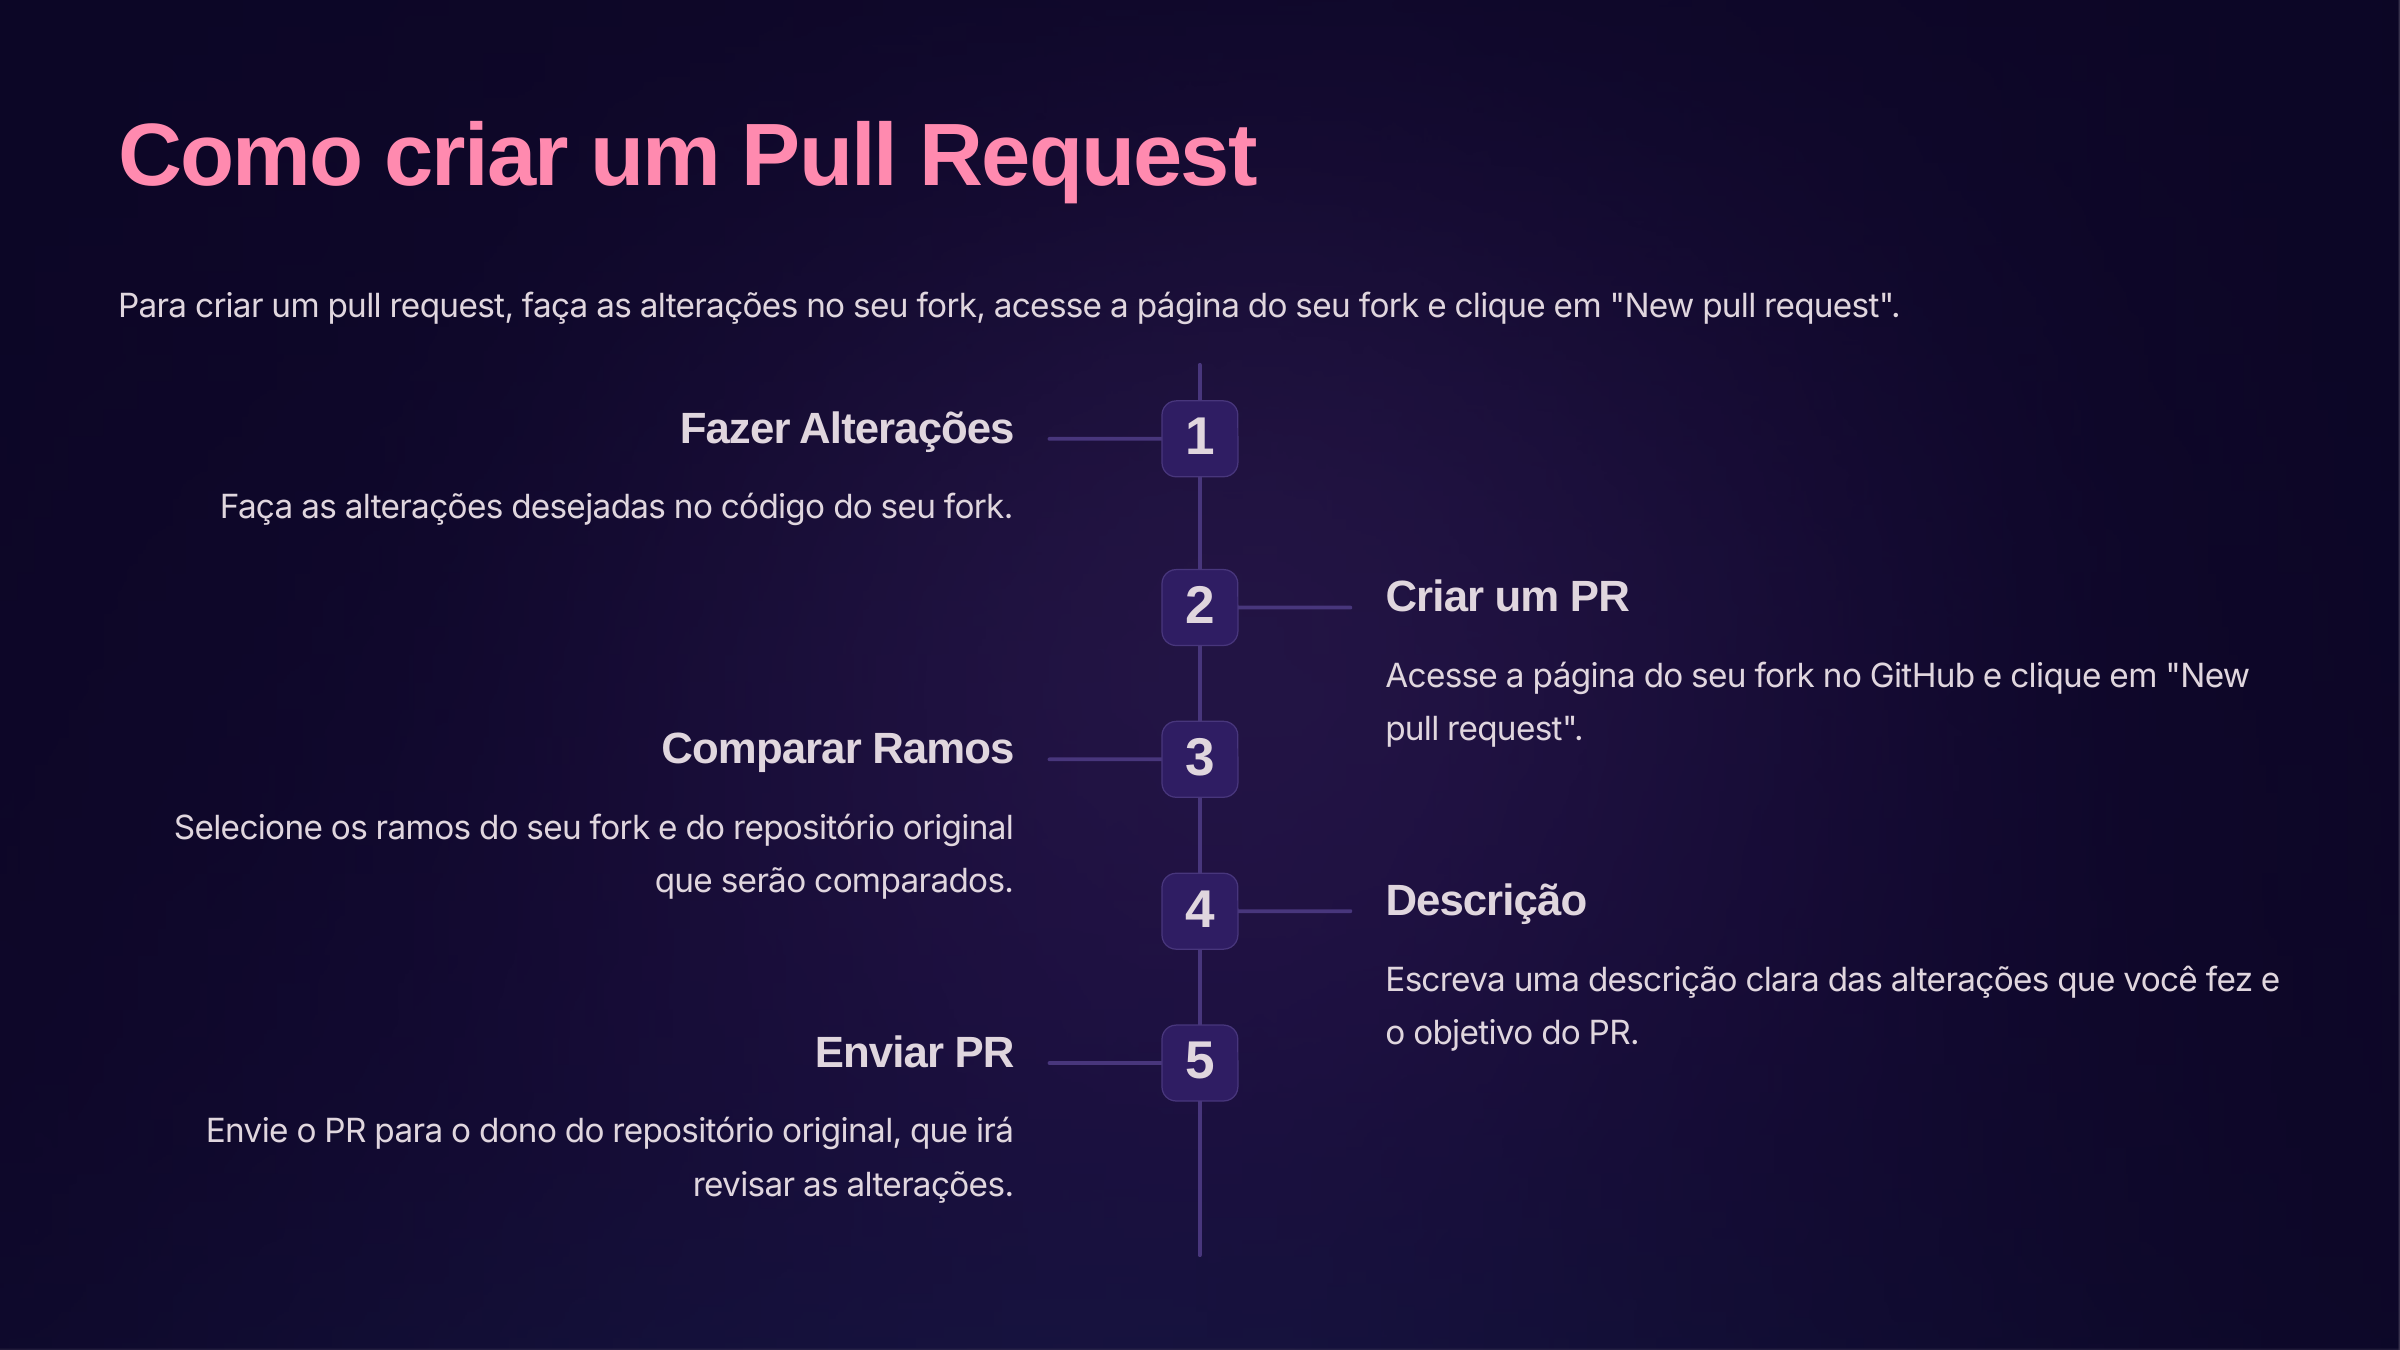

Como criar um Pull Request
Para criar um pull request, faça as alterações no seu fork, acesse a página do seu fork e clique em "New pull request".

Fazer Alterações

1

Faça as alterações desejadas no código do seu fork.
Criar um PR

2

Acesse a página do seu fork no GitHub e clique em "New pull request".
Comparar Ramos

3

Selecione os ramos do seu fork e do repositório original que serão comparados.
Descrição

4

Escreva uma descrição clara das alterações que você fez e o objetivo do PR.
Enviar PR

5

Envie o PR para o dono do repositório original, que irá revisar as alterações.